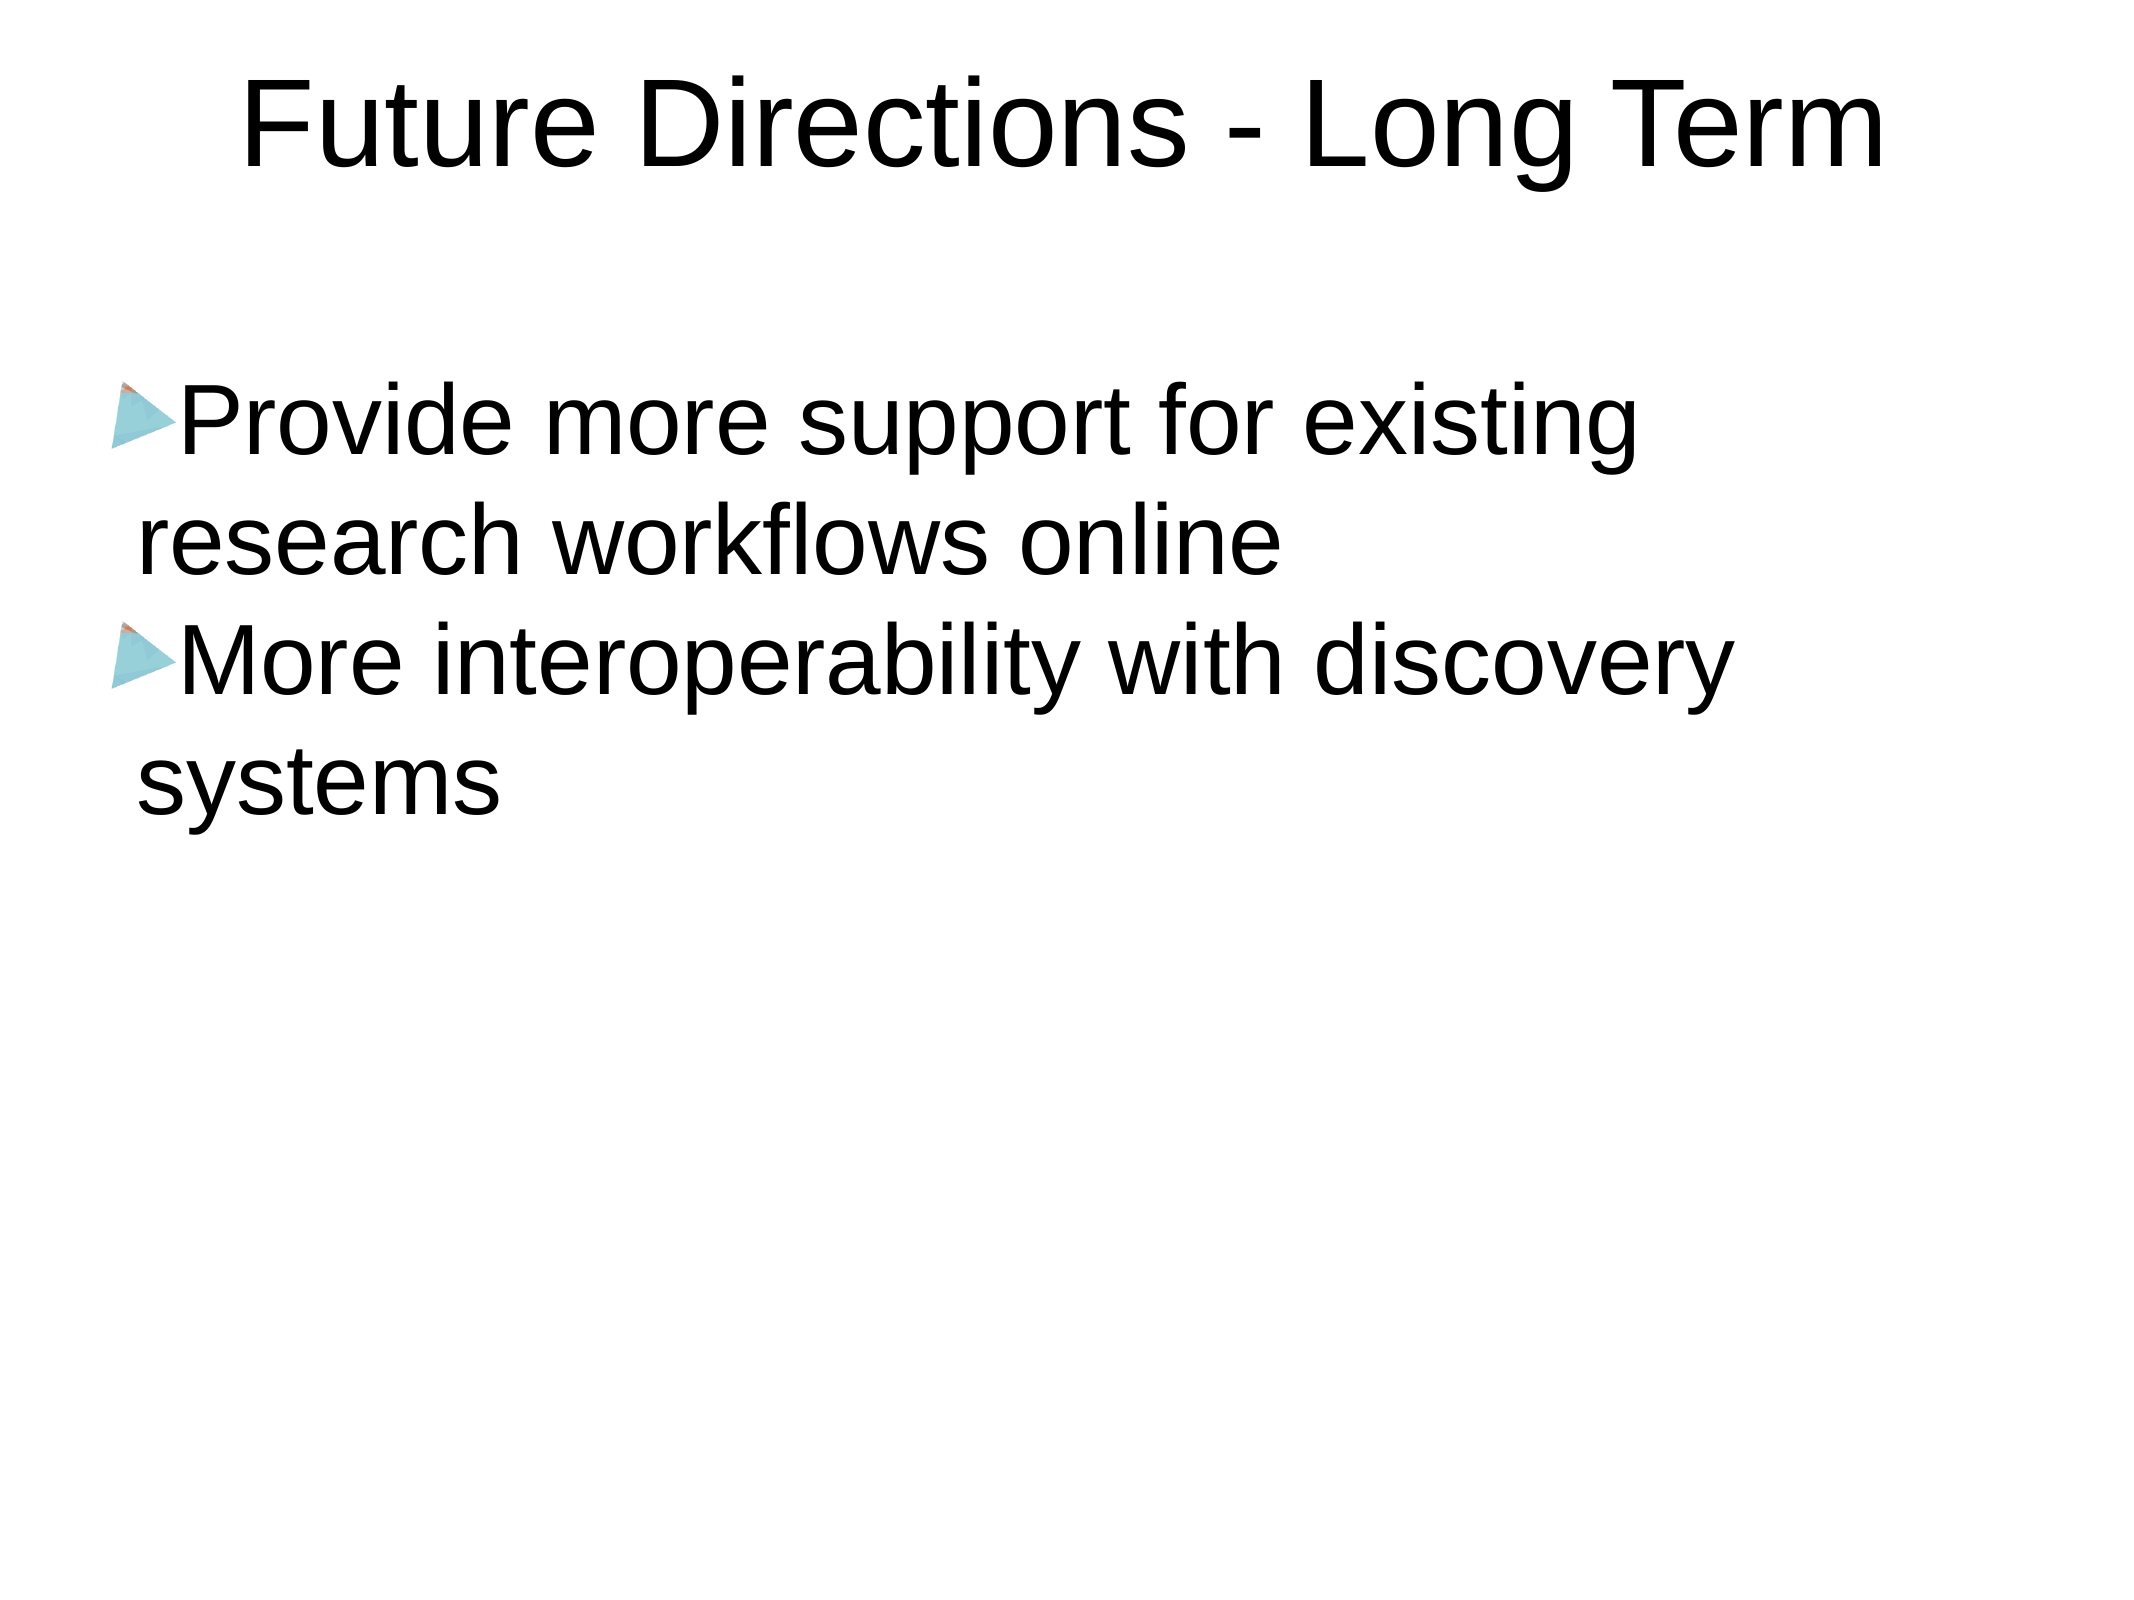

Future Directions - Long Term
Provide more support for existing research workflows online
More interoperability with discovery systems